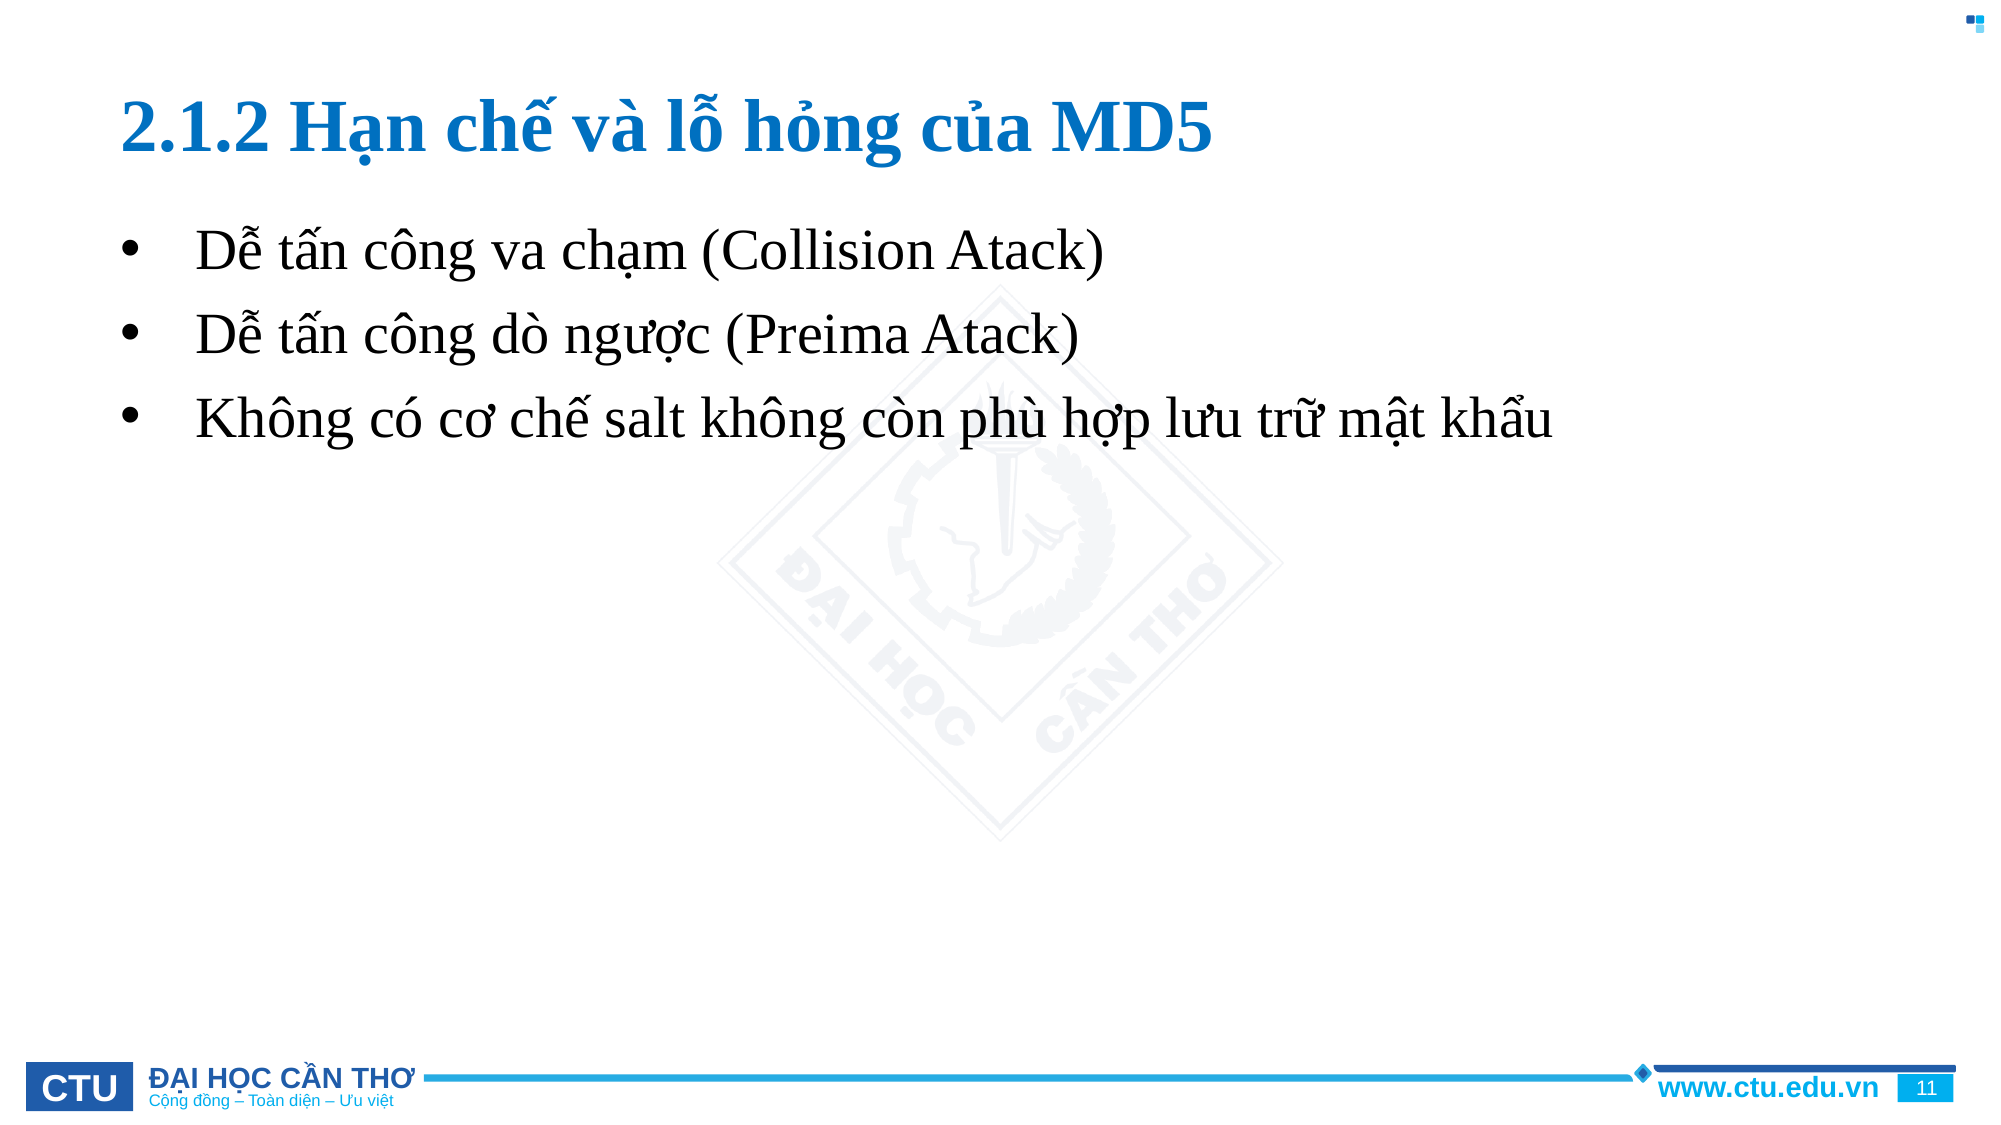

# 2.1.2 Hạn chế và lỗ hỏng của MD5
Dễ tấn công va chạm (Collision Atack)
Dễ tấn công dò ngược (Preima Atack)
Không có cơ chế salt không còn phù hợp lưu trữ mật khẩu